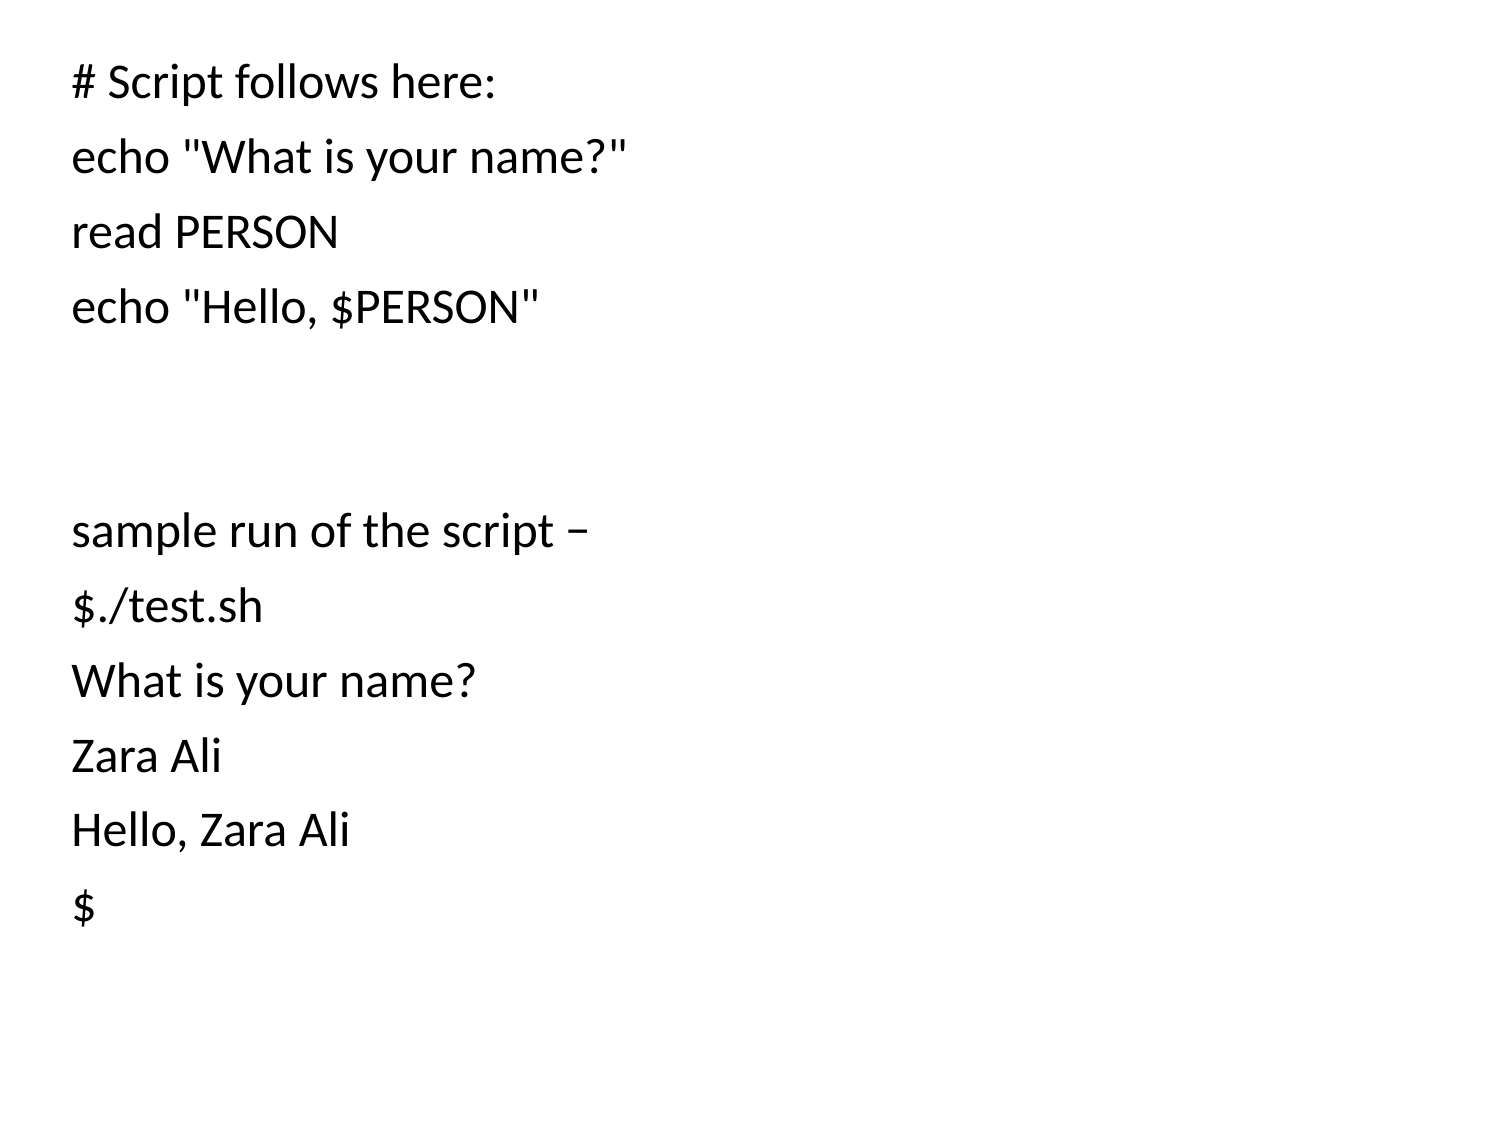

# Script follows here:
echo "What is your name?"
read PERSON
echo "Hello, $PERSON"

sample run of the script −
$./test.sh
What is your name?
Zara Ali
Hello, Zara Ali
$